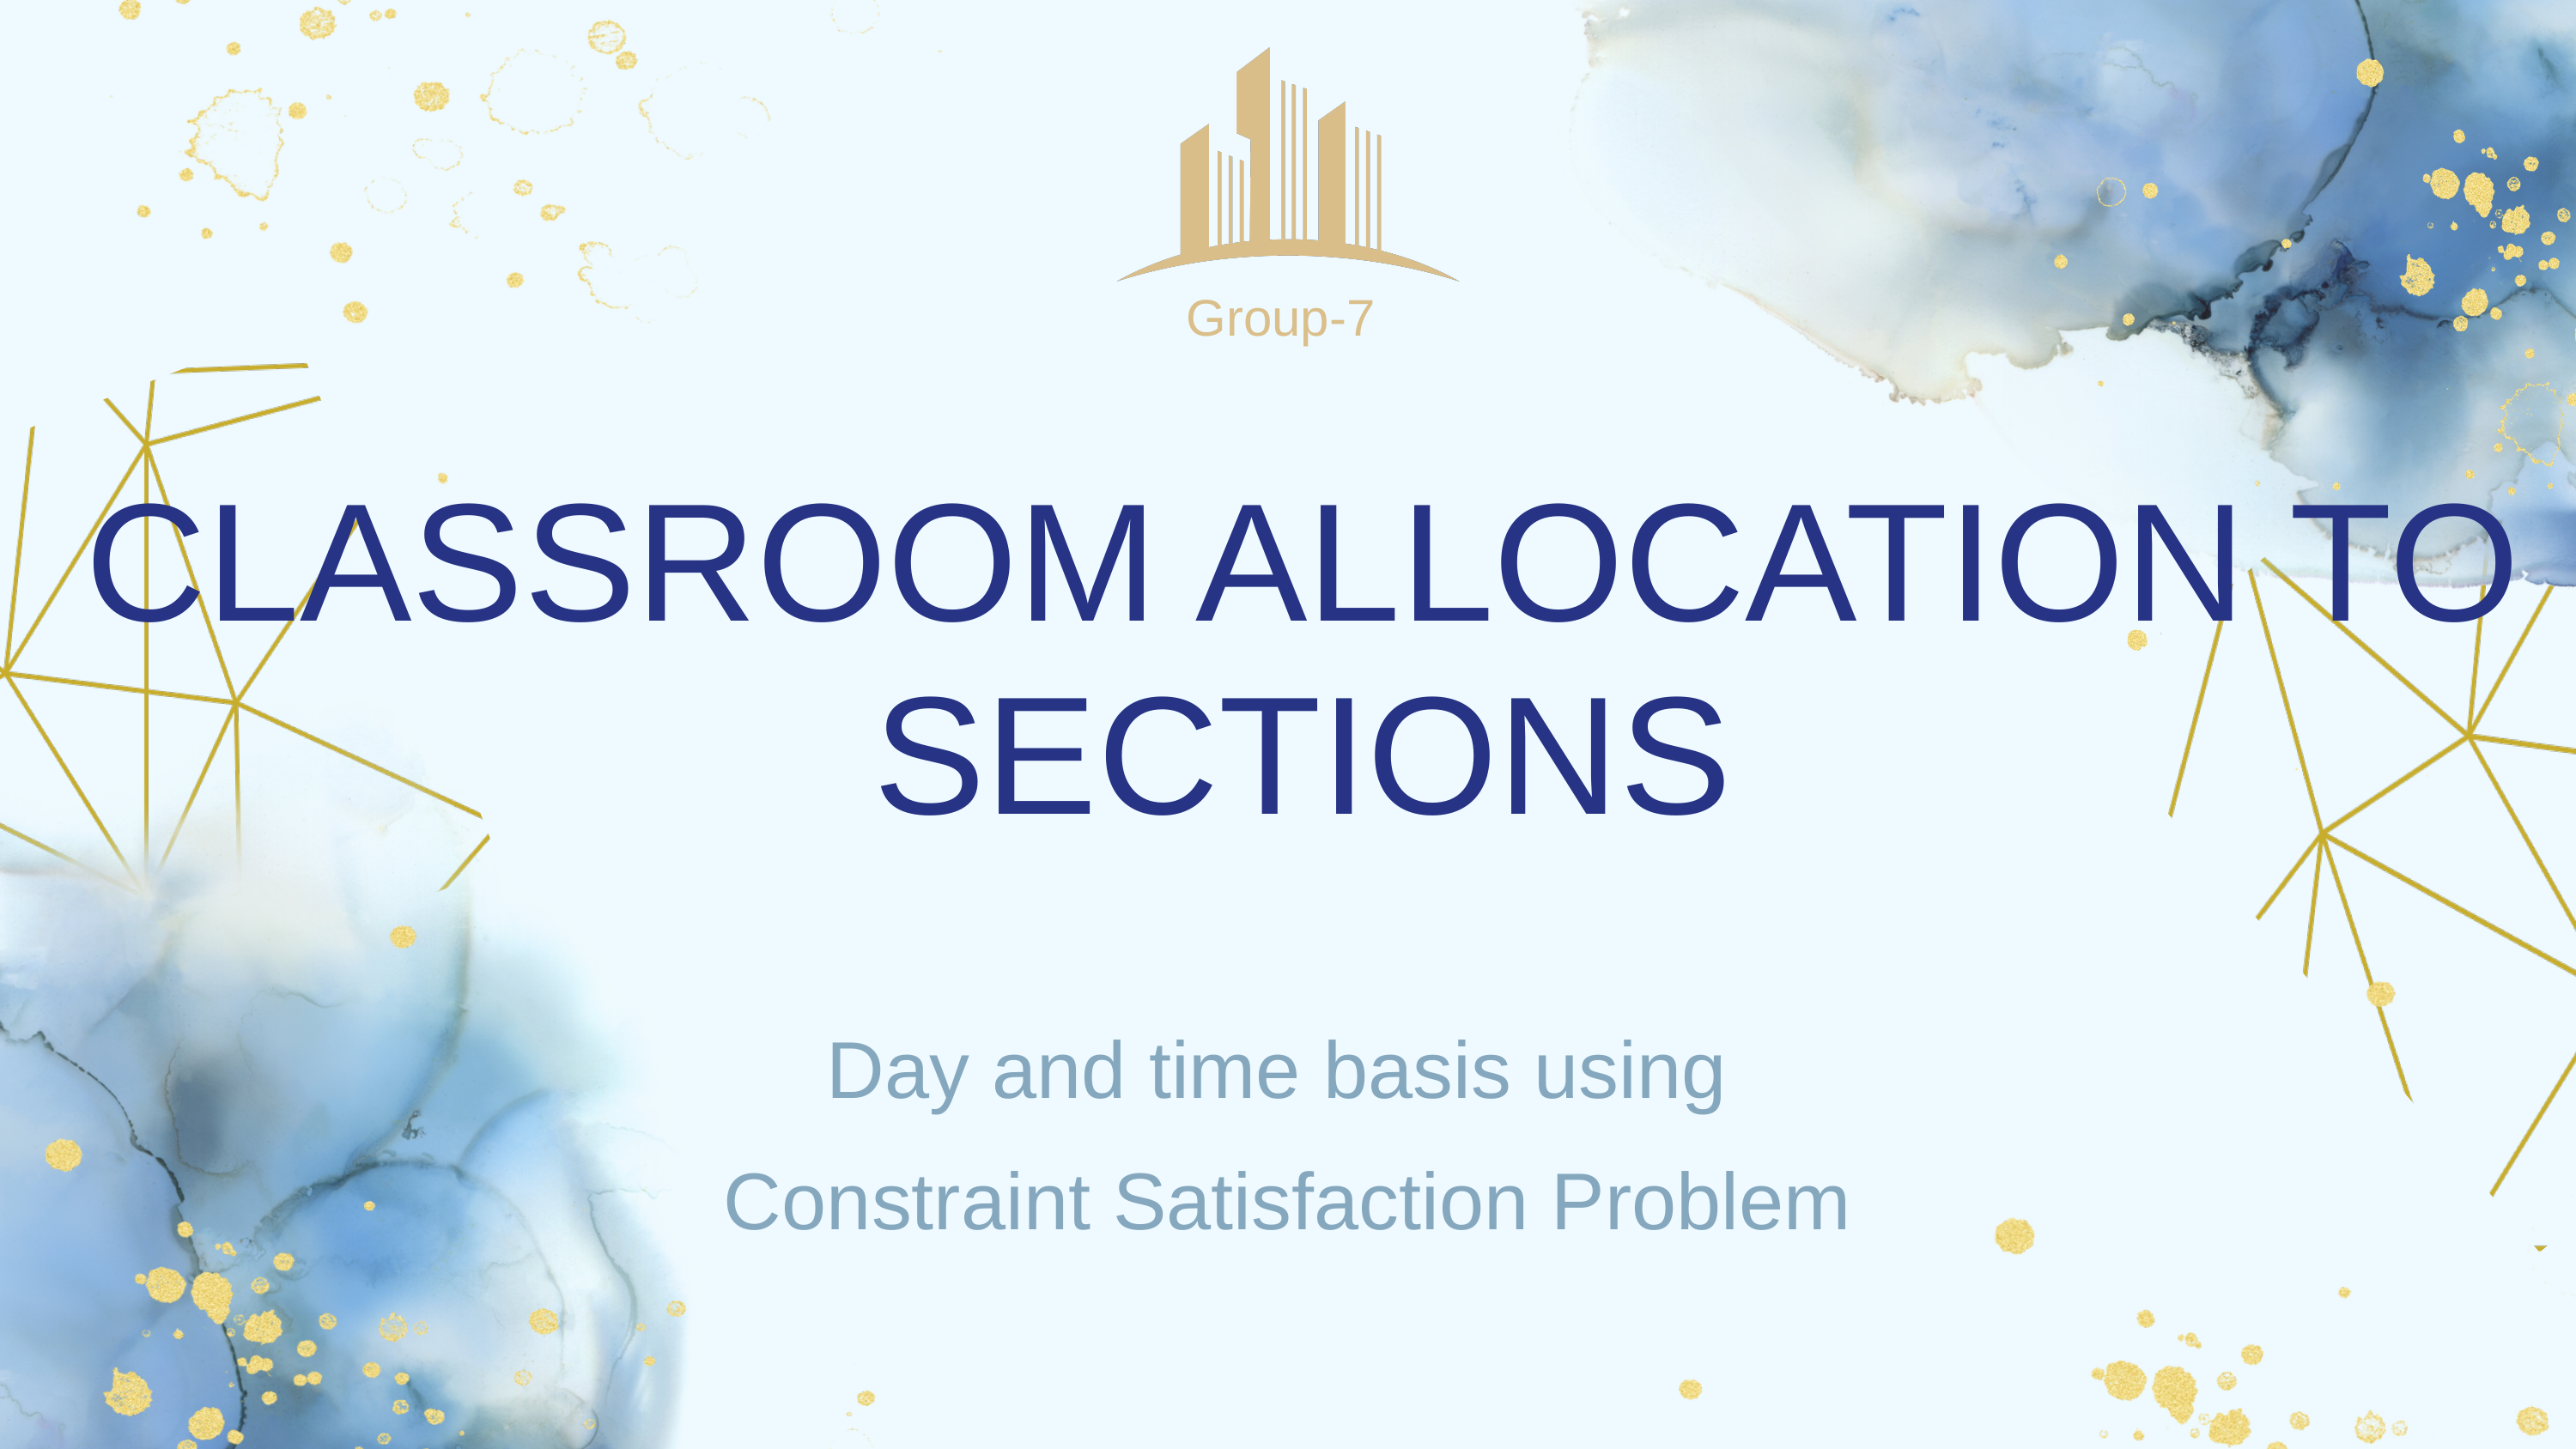

Group-7

CLASSROOM ALLOCATION TO SECTIONS

Day and time basis using
Constraint Satisfaction Problem